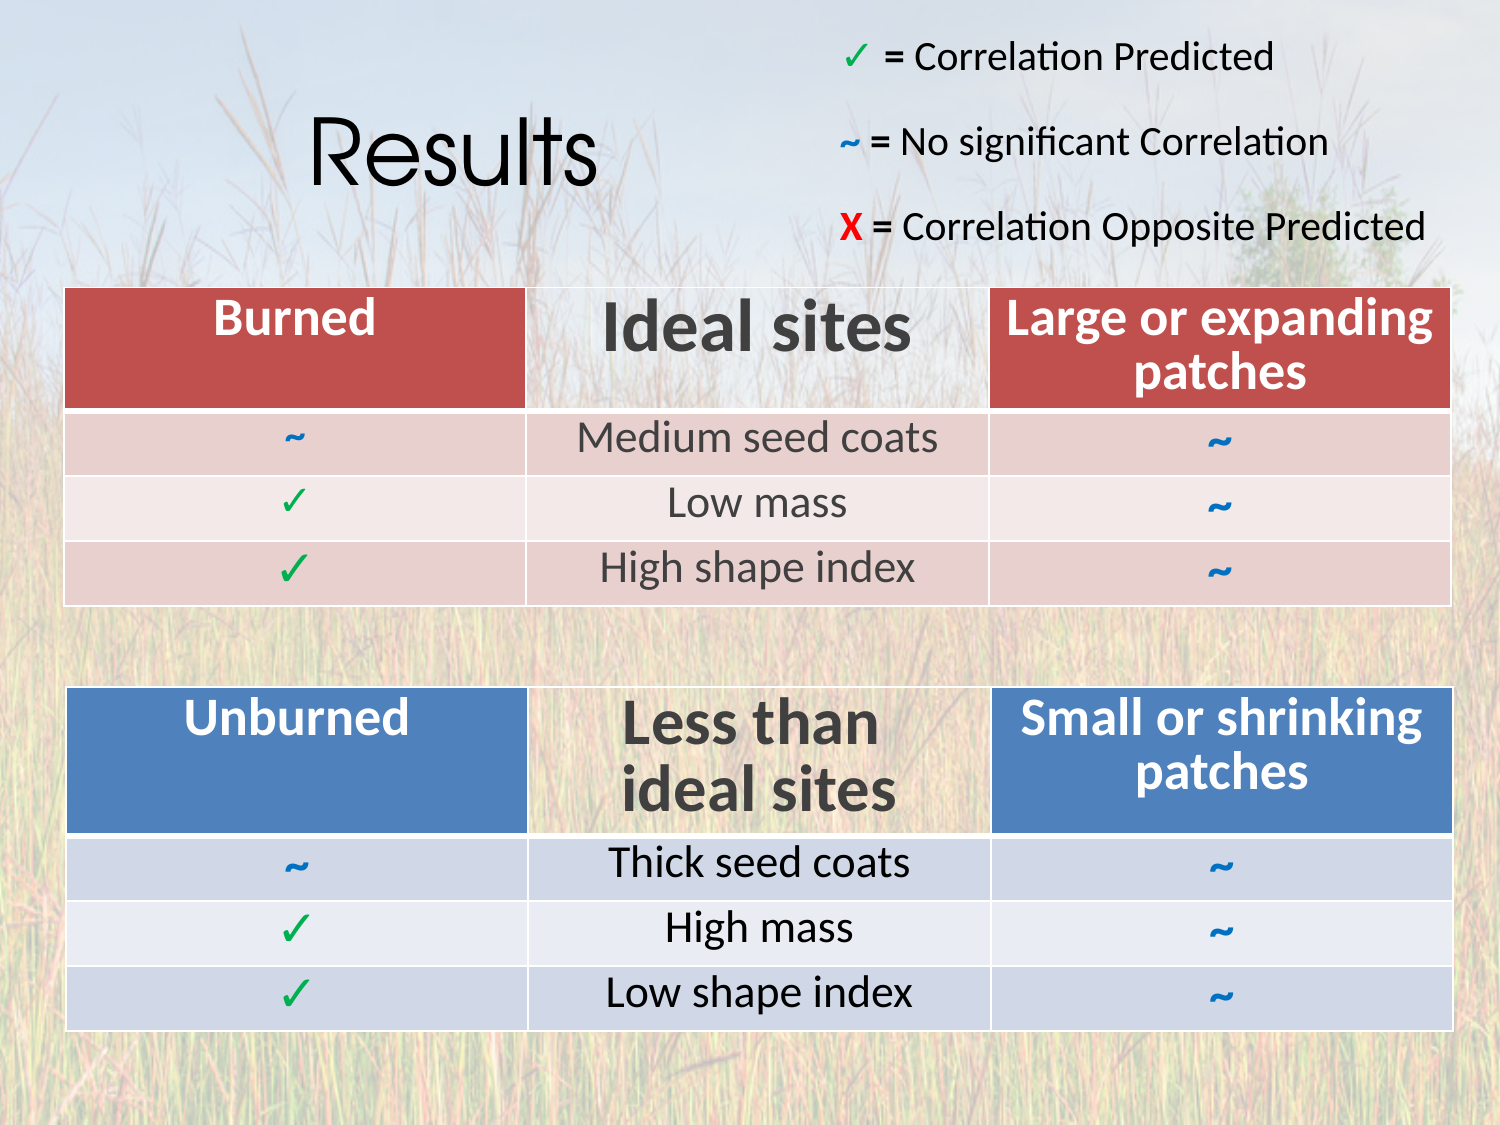

✓ = Correlation Predicted

~ = No significant Correlation

X = Correlation Opposite Predicted
# Results
| Burned | Ideal sites | Large or expanding patches |
| --- | --- | --- |
| ~ | Medium seed coats | ~ |
| ✓ | Low mass | ~ |
| ✓ | High shape index | ~ |
| Unburned | Less than ideal sites | Small or shrinking patches |
| --- | --- | --- |
| ~ | Thick seed coats | ~ |
| ✓ | High mass | ~ |
| ✓ | Low shape index | ~ |